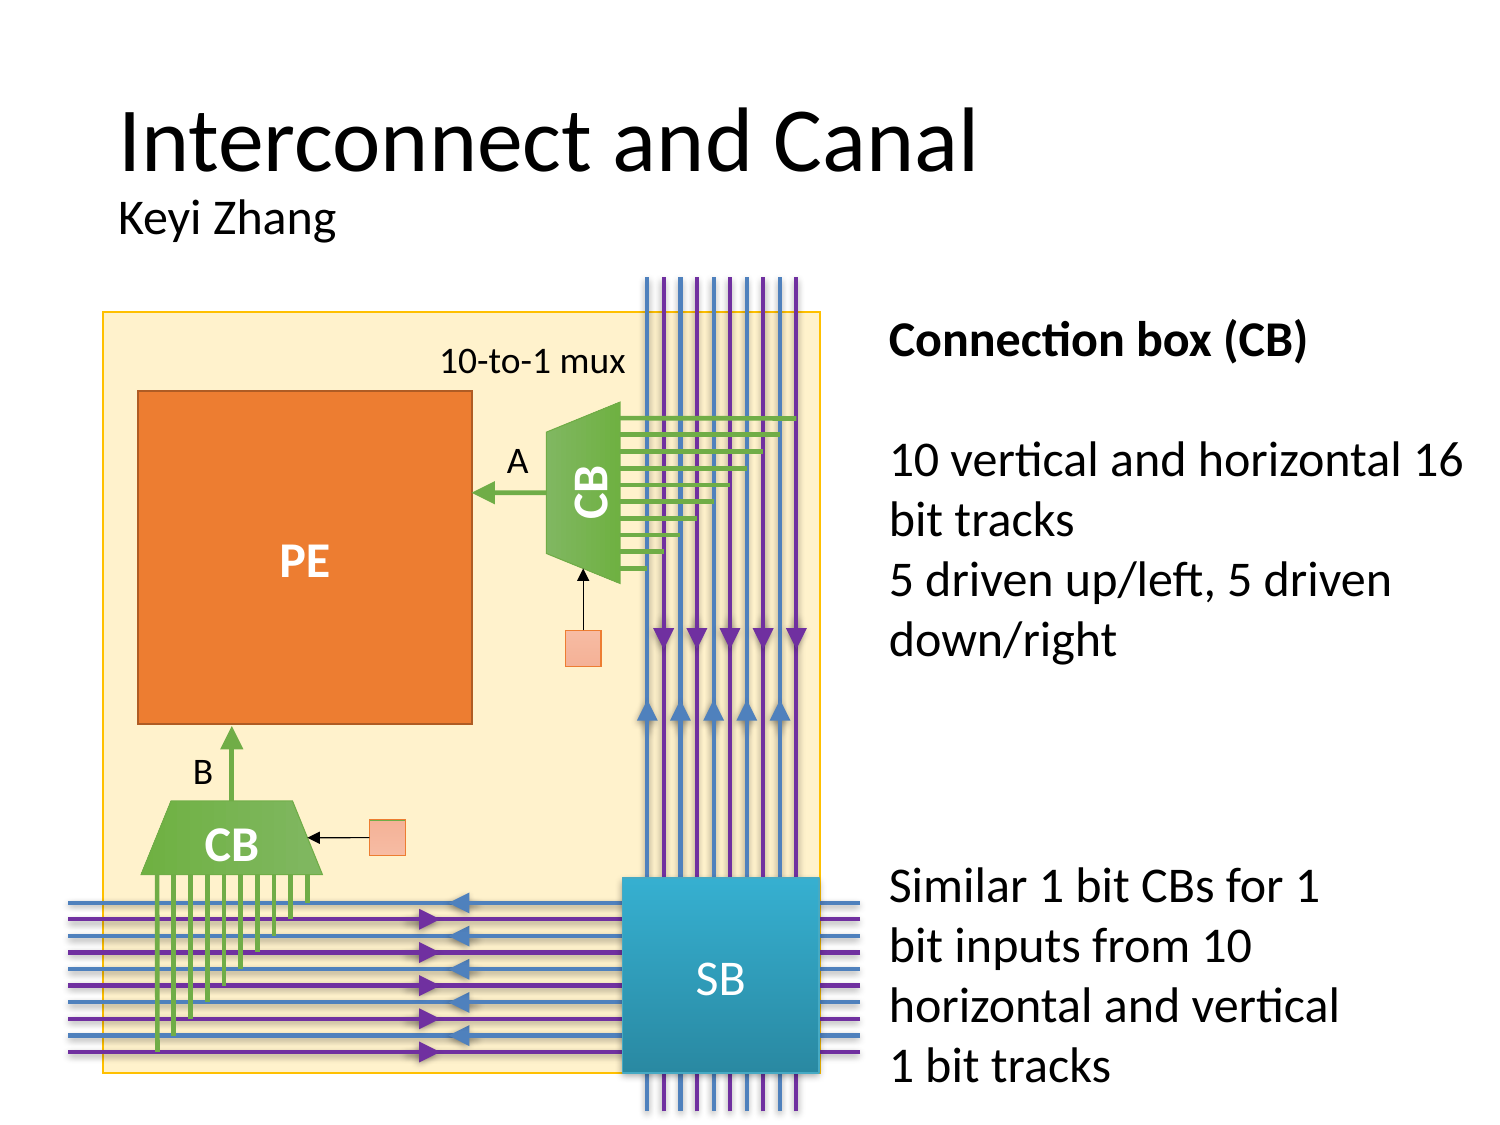

# Interconnect and Canal Keyi Zhang

Connection box (CB)

10 vertical and horizontal 16 bit tracks
5 driven up/left, 5 driven down/right

10-to-1 mux
PE
A
CB

CB

B
Similar 1 bit CBs for 1 bit inputs from 10 horizontal and vertical 1 bit tracks
SB